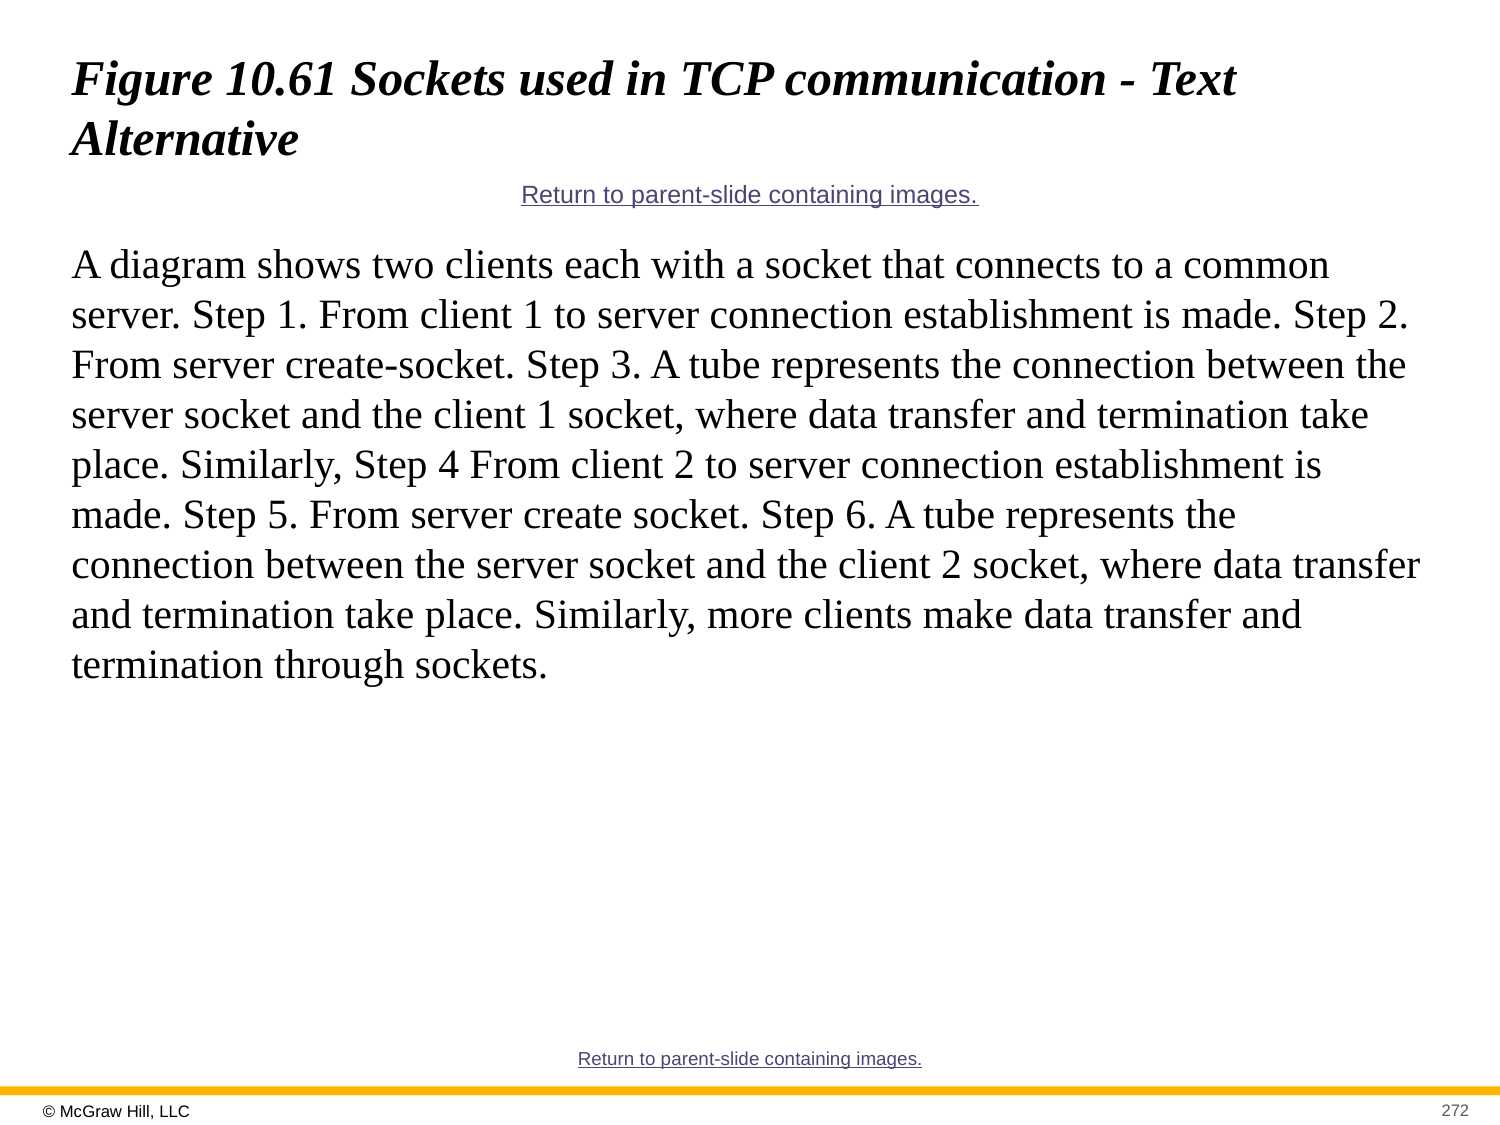

# Figure 10.61 Sockets used in TCP communication - Text Alternative
Return to parent-slide containing images.
A diagram shows two clients each with a socket that connects to a common server. Step 1. From client 1 to server connection establishment is made. Step 2. From server create-socket. Step 3. A tube represents the connection between the server socket and the client 1 socket, where data transfer and termination take place. Similarly, Step 4 From client 2 to server connection establishment is made. Step 5. From server create socket. Step 6. A tube represents the connection between the server socket and the client 2 socket, where data transfer and termination take place. Similarly, more clients make data transfer and termination through sockets.
Return to parent-slide containing images.
272